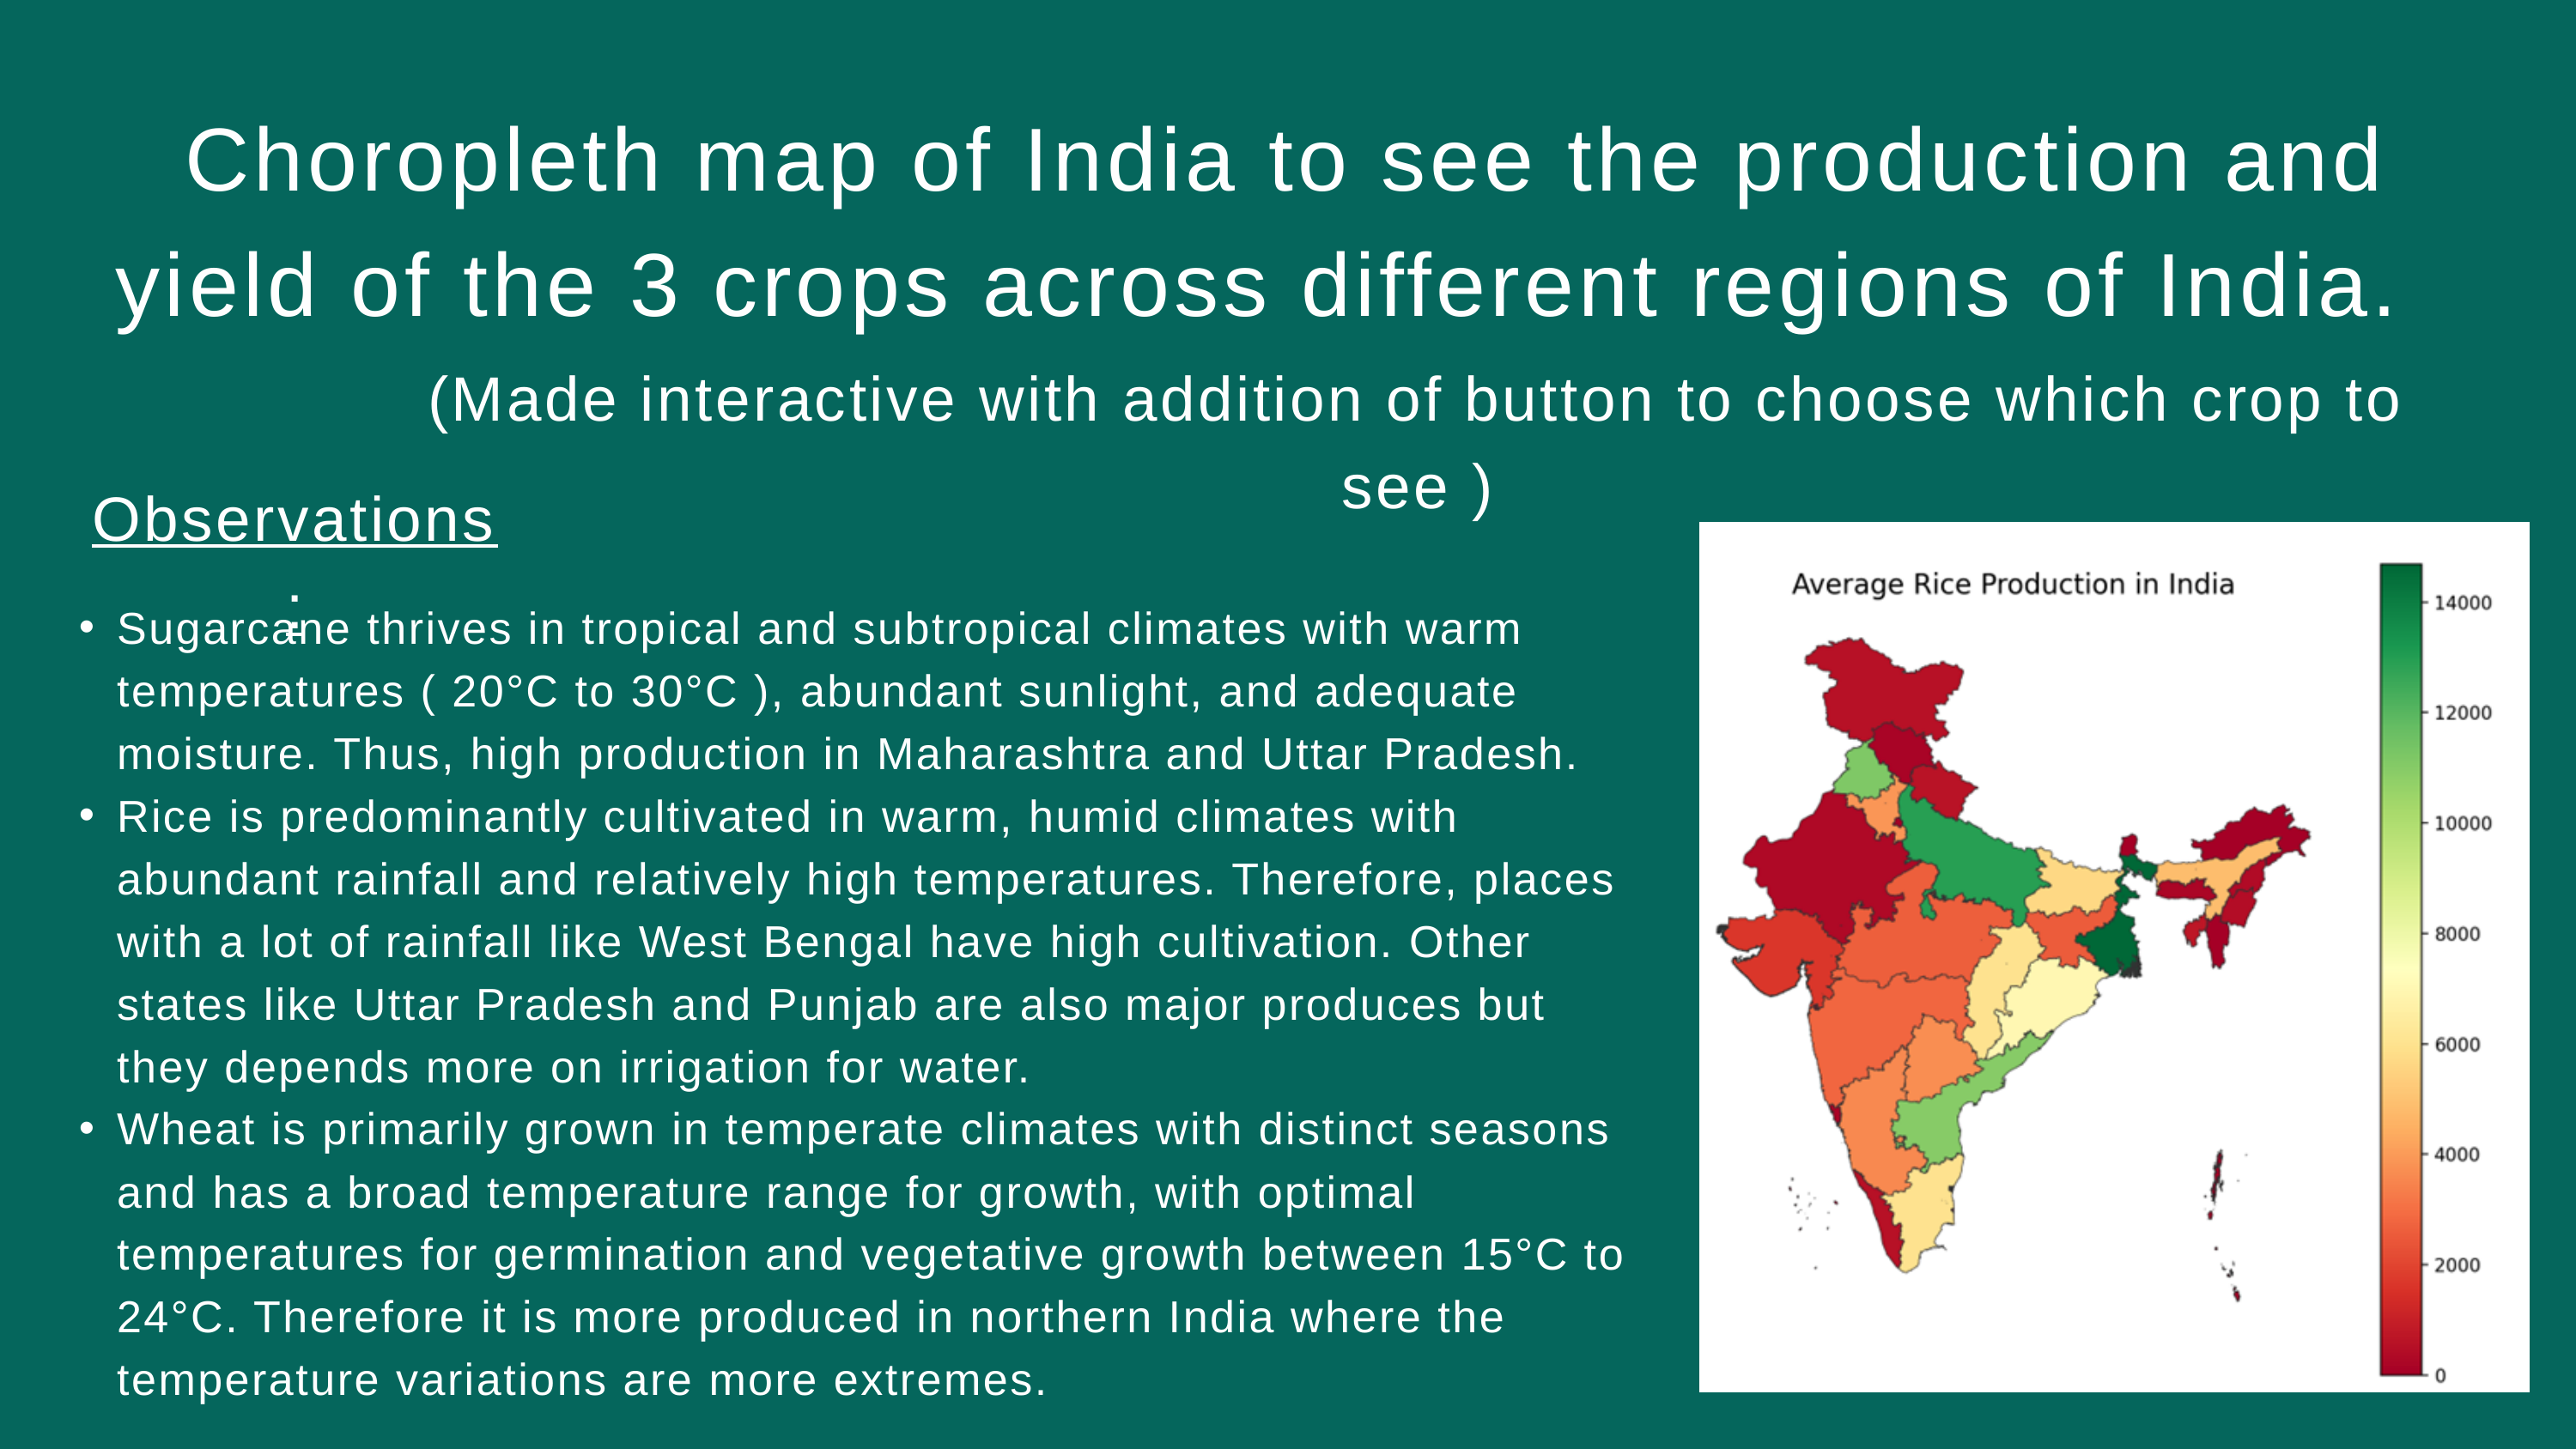

Choropleth map of India to see the production and yield of the 3 crops across different regions of India.
(Made interactive with addition of button to choose which crop to see )
Observations:

Sugarcane thrives in tropical and subtropical climates with warm temperatures ( 20°C to 30°C ), abundant sunlight, and adequate moisture. Thus, high production in Maharashtra and Uttar Pradesh.
Rice is predominantly cultivated in warm, humid climates with abundant rainfall and relatively high temperatures. Therefore, places with a lot of rainfall like West Bengal have high cultivation. Other states like Uttar Pradesh and Punjab are also major produces but they depends more on irrigation for water.
Wheat is primarily grown in temperate climates with distinct seasons and has a broad temperature range for growth, with optimal temperatures for germination and vegetative growth between 15°C to 24°C. Therefore it is more produced in northern India where the temperature variations are more extremes.